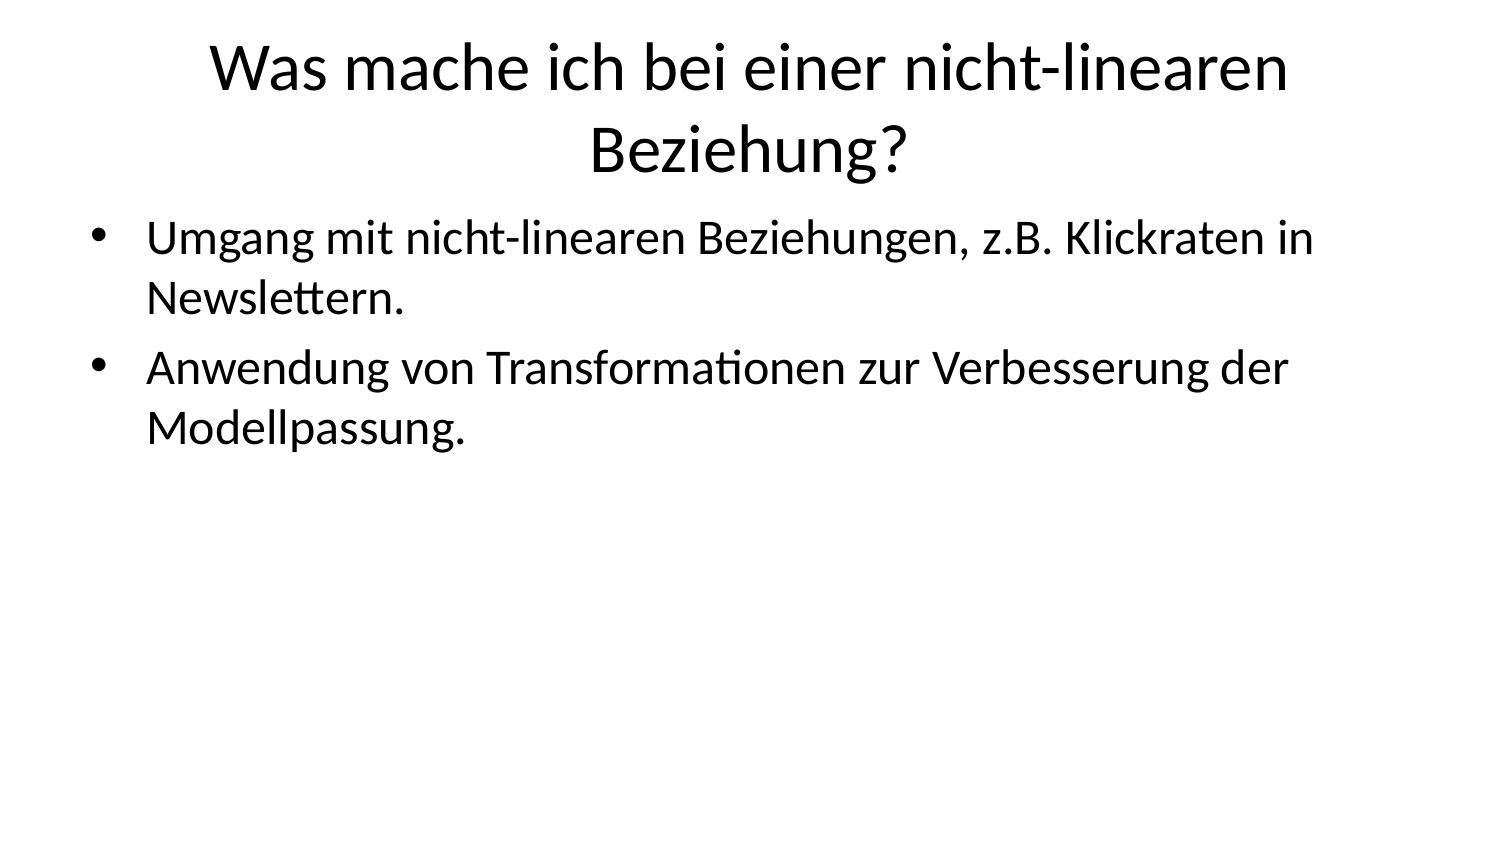

# Was mache ich bei einer nicht-linearen Beziehung?
Umgang mit nicht-linearen Beziehungen, z.B. Klickraten in Newslettern.
Anwendung von Transformationen zur Verbesserung der Modellpassung.